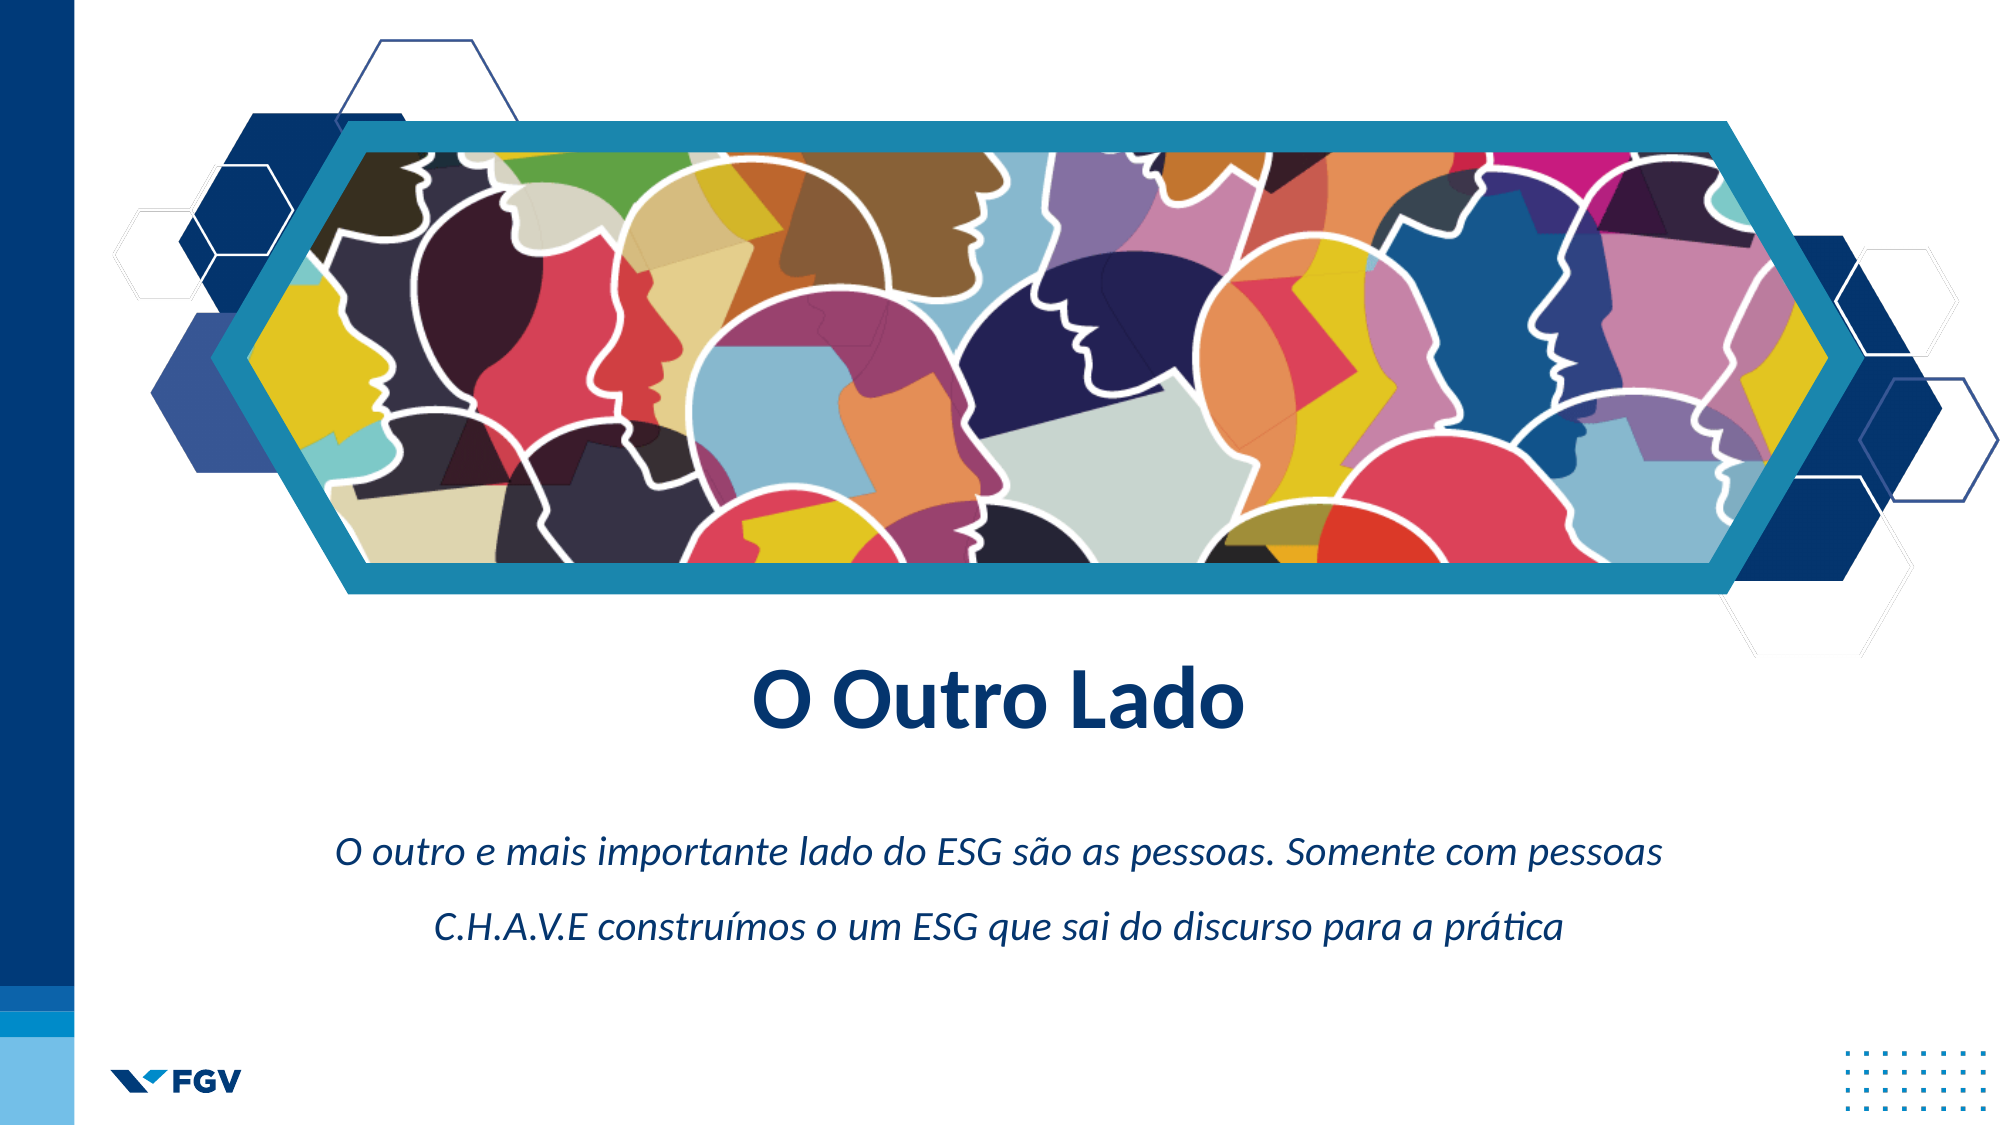

O Outro Lado
O outro e mais importante lado do ESG são as pessoas. Somente com pessoas C.H.A.V.E construímos o um ESG que sai do discurso para a prática